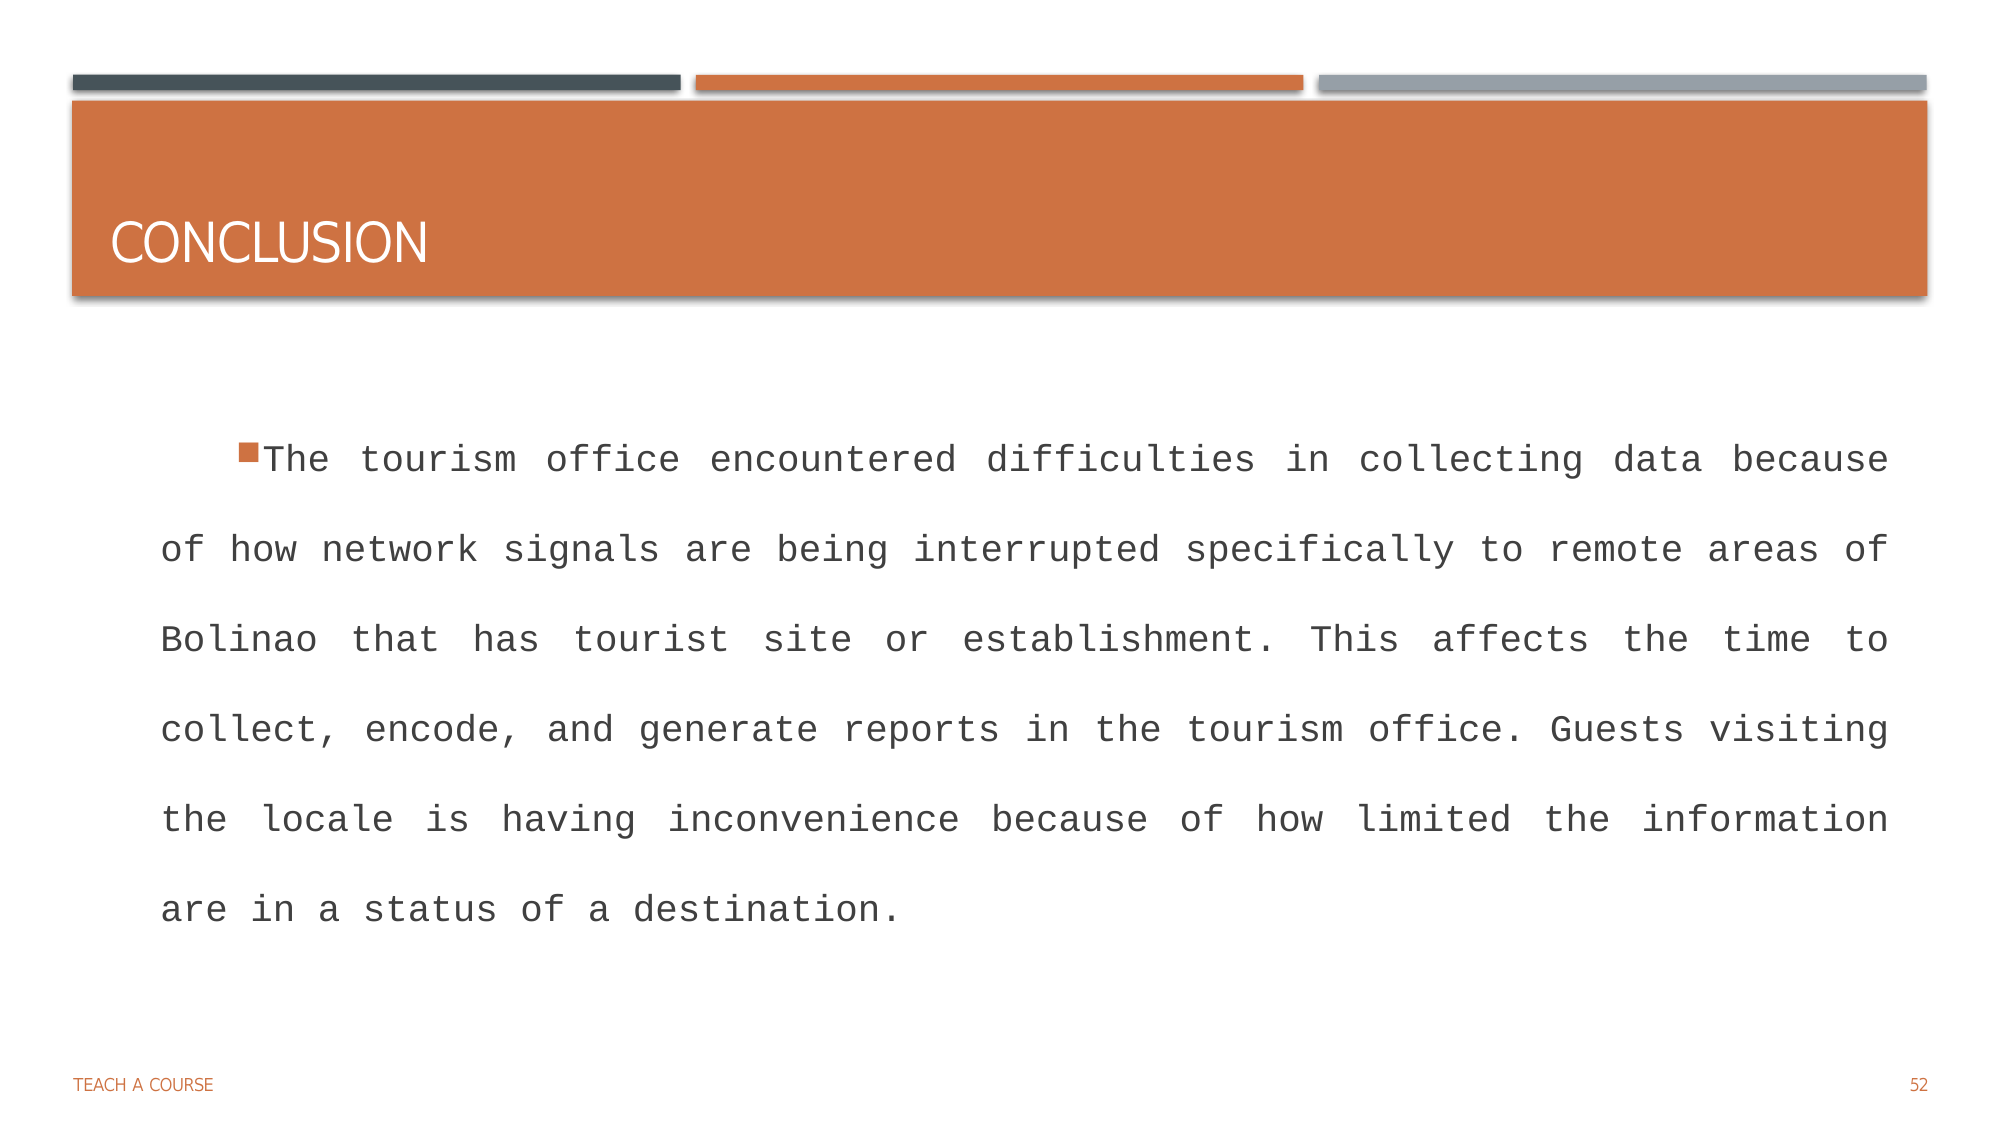

# CONCLUSION
The tourism office encountered difficulties in collecting data because of how network signals are being interrupted specifically to remote areas of Bolinao that has tourist site or establishment. This affects the time to collect, encode, and generate reports in the tourism office. Guests visiting the locale is having inconvenience because of how limited the information are in a status of a destination.
Teach a Course
52